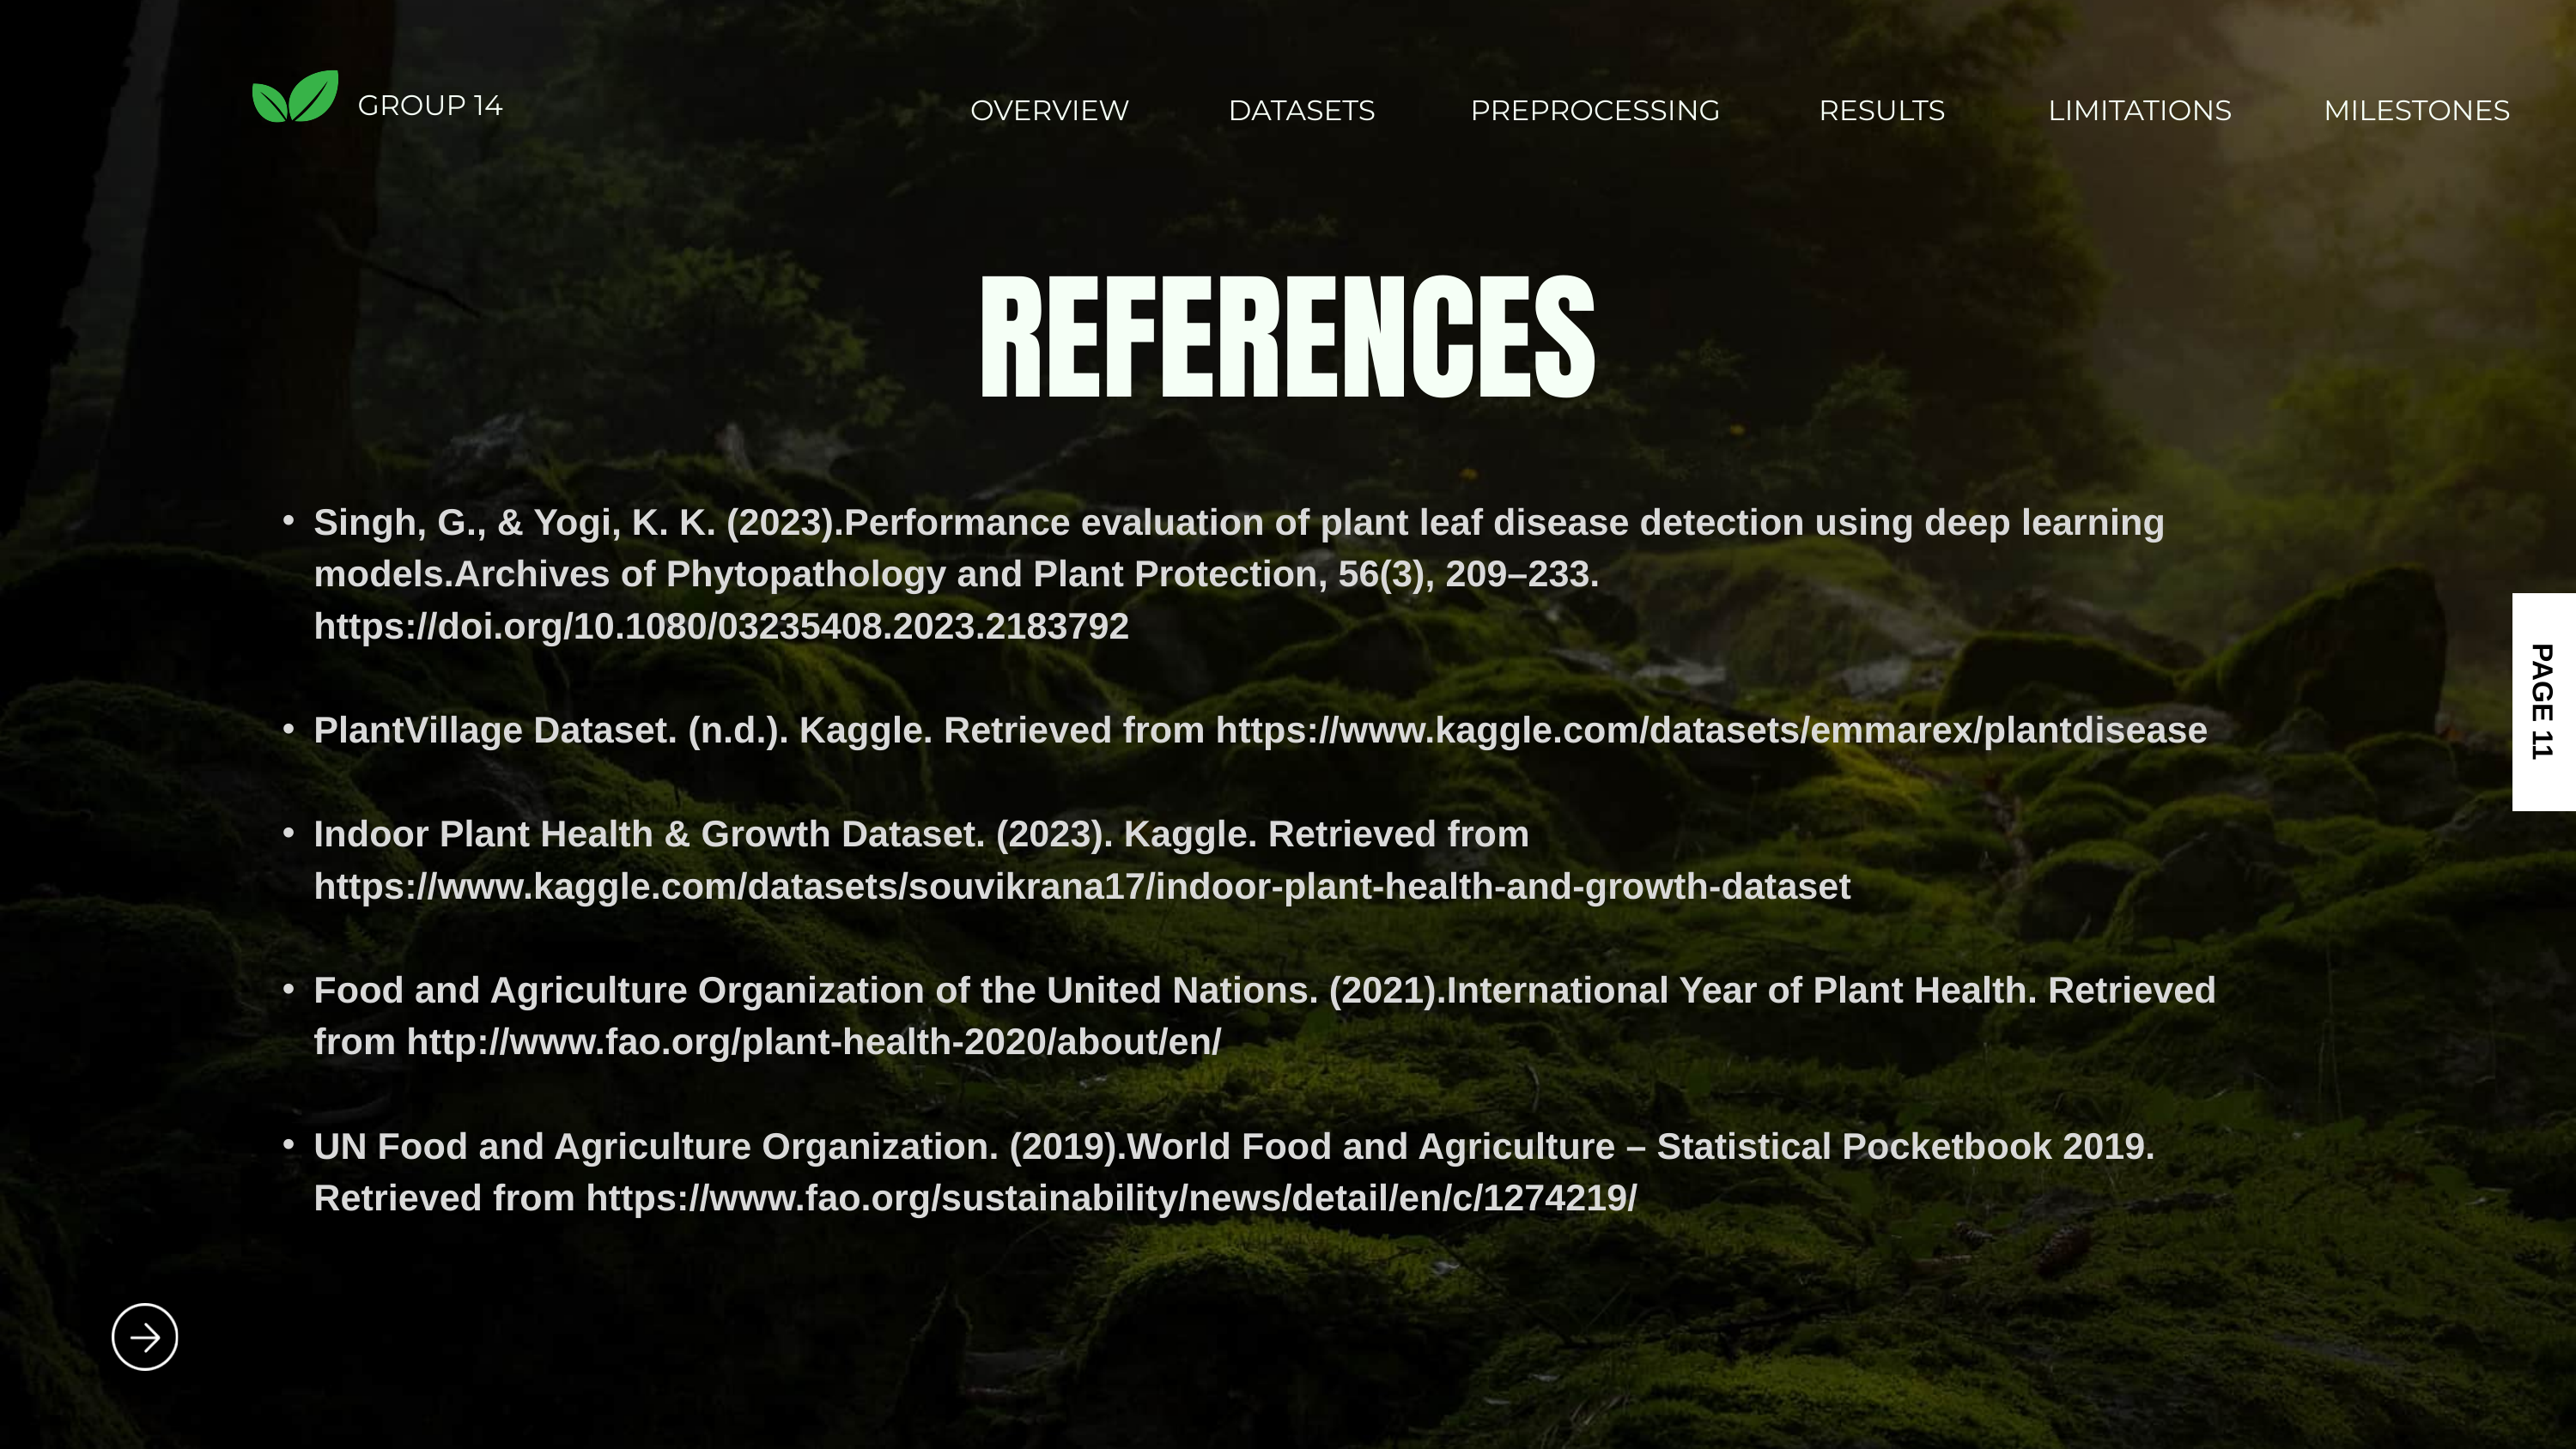

GROUP 14
OVERVIEW
DATASETS
PREPROCESSING
RESULTS
LIMITATIONS
MILESTONES
REFERENCES
Singh, G., & Yogi, K. K. (2023).Performance evaluation of plant leaf disease detection using deep learning models.Archives of Phytopathology and Plant Protection, 56(3), 209–233. https://doi.org/10.1080/03235408.2023.2183792

PlantVillage Dataset. (n.d.). Kaggle. Retrieved from https://www.kaggle.com/datasets/emmarex/plantdisease

Indoor Plant Health & Growth Dataset. (2023). Kaggle. Retrieved from https://www.kaggle.com/datasets/souvikrana17/indoor-plant-health-and-growth-dataset

Food and Agriculture Organization of the United Nations. (2021).International Year of Plant Health. Retrieved from http://www.fao.org/plant-health-2020/about/en/

UN Food and Agriculture Organization. (2019).World Food and Agriculture – Statistical Pocketbook 2019. Retrieved from https://www.fao.org/sustainability/news/detail/en/c/1274219/

PAGE 11